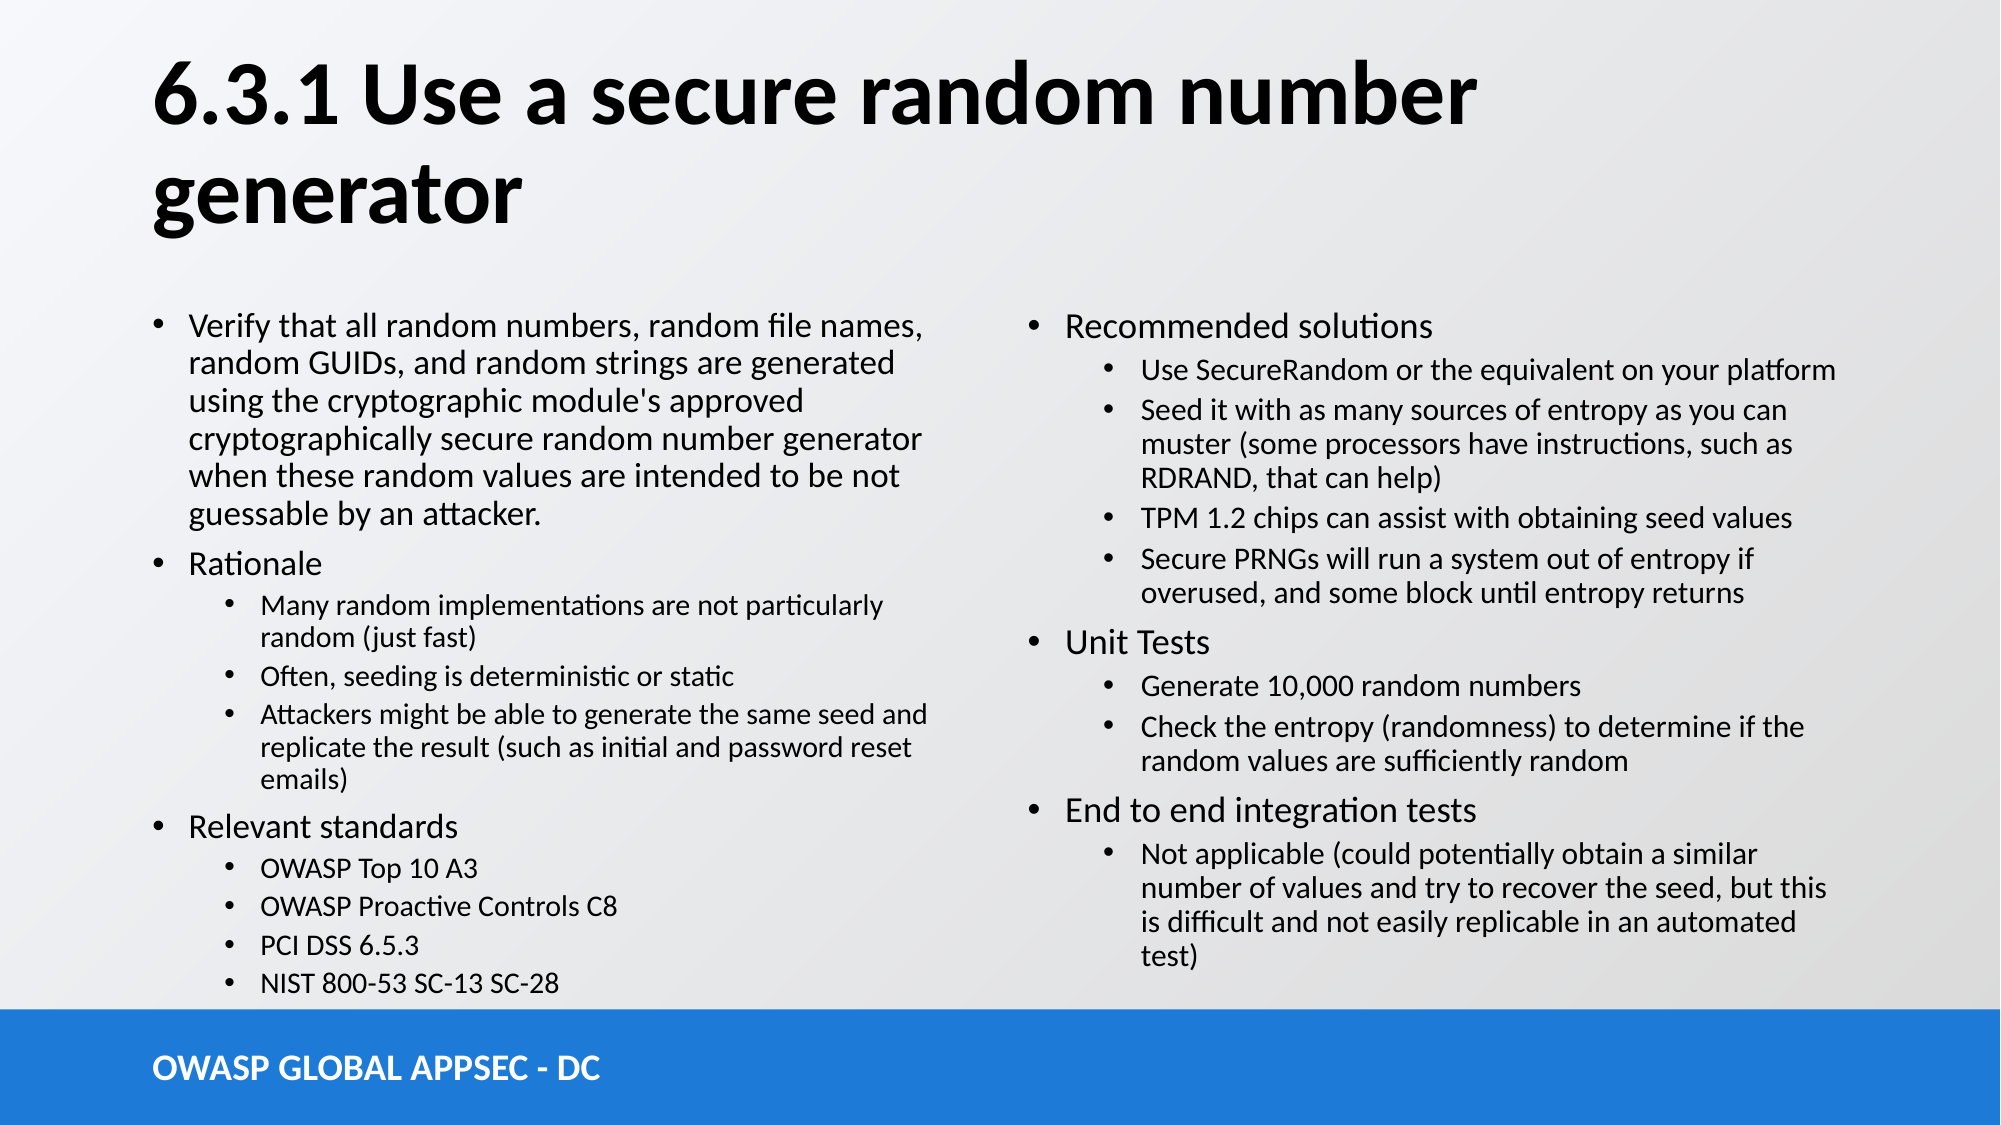

# 6.3.1 Use a secure random number generator
Verify that all random numbers, random file names, random GUIDs, and random strings are generated using the cryptographic module's approved cryptographically secure random number generator when these random values are intended to be not guessable by an attacker.
Rationale
Many random implementations are not particularly random (just fast)
Often, seeding is deterministic or static
Attackers might be able to generate the same seed and replicate the result (such as initial and password reset emails)
Relevant standards
OWASP Top 10 A3
OWASP Proactive Controls C8
PCI DSS 6.5.3
NIST 800-53 SC-13 SC-28

Recommended solutions
Use SecureRandom or the equivalent on your platform
Seed it with as many sources of entropy as you can muster (some processors have instructions, such as RDRAND, that can help)
TPM 1.2 chips can assist with obtaining seed values
Secure PRNGs will run a system out of entropy if overused, and some block until entropy returns
Unit Tests
Generate 10,000 random numbers
Check the entropy (randomness) to determine if the random values are sufficiently random
End to end integration tests
Not applicable (could potentially obtain a similar number of values and try to recover the seed, but this is difficult and not easily replicable in an automated test)